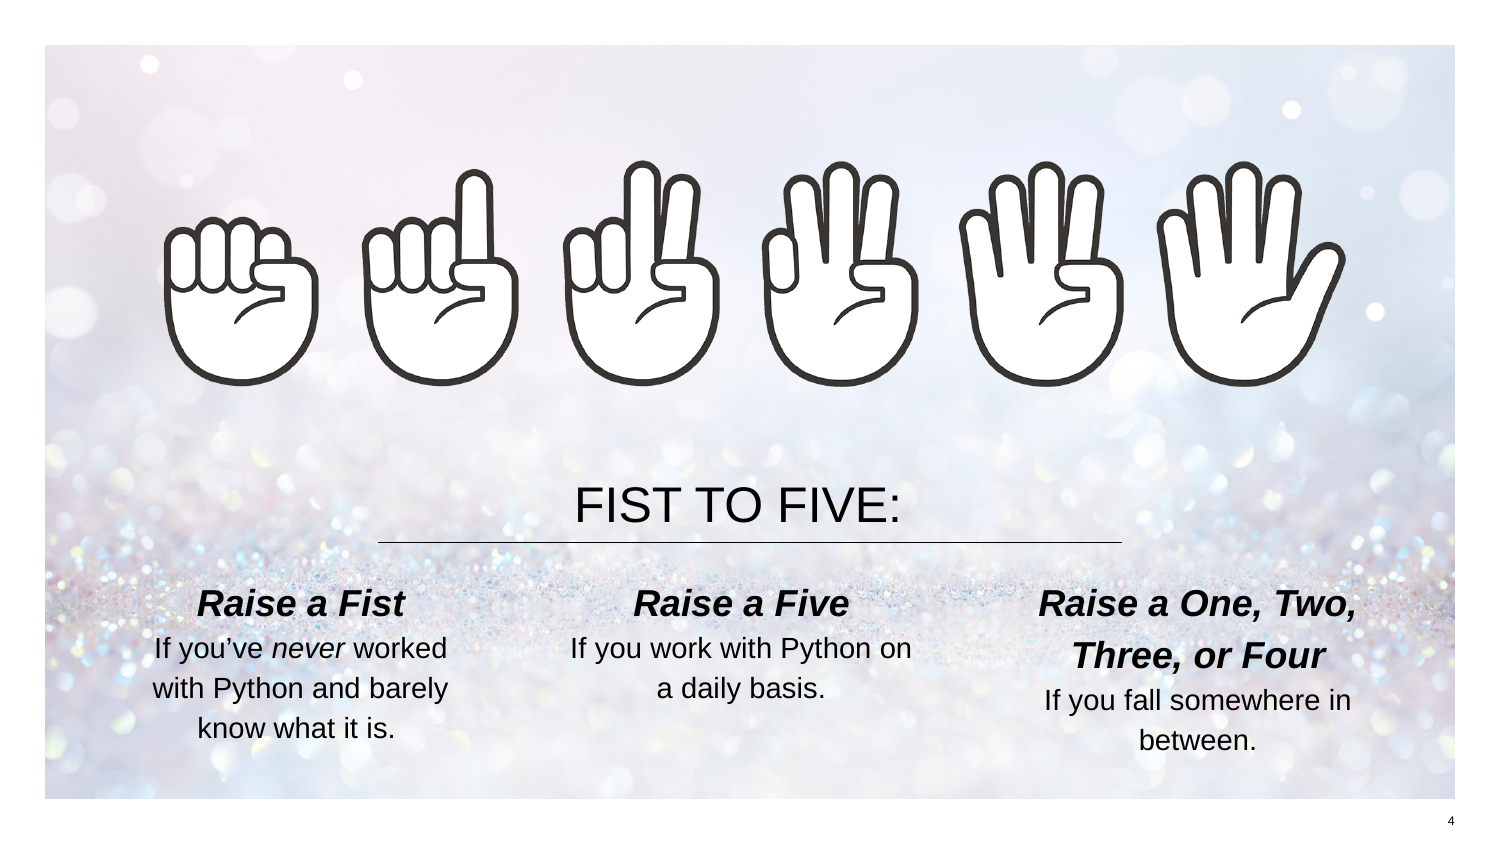

Raise a Fist
If you’ve never worked with Python and barely know what it is.

Raise a Five
If you work with Python on a daily basis.

Raise a One, Two, Three, or Four
If you fall somewhere in between.

4